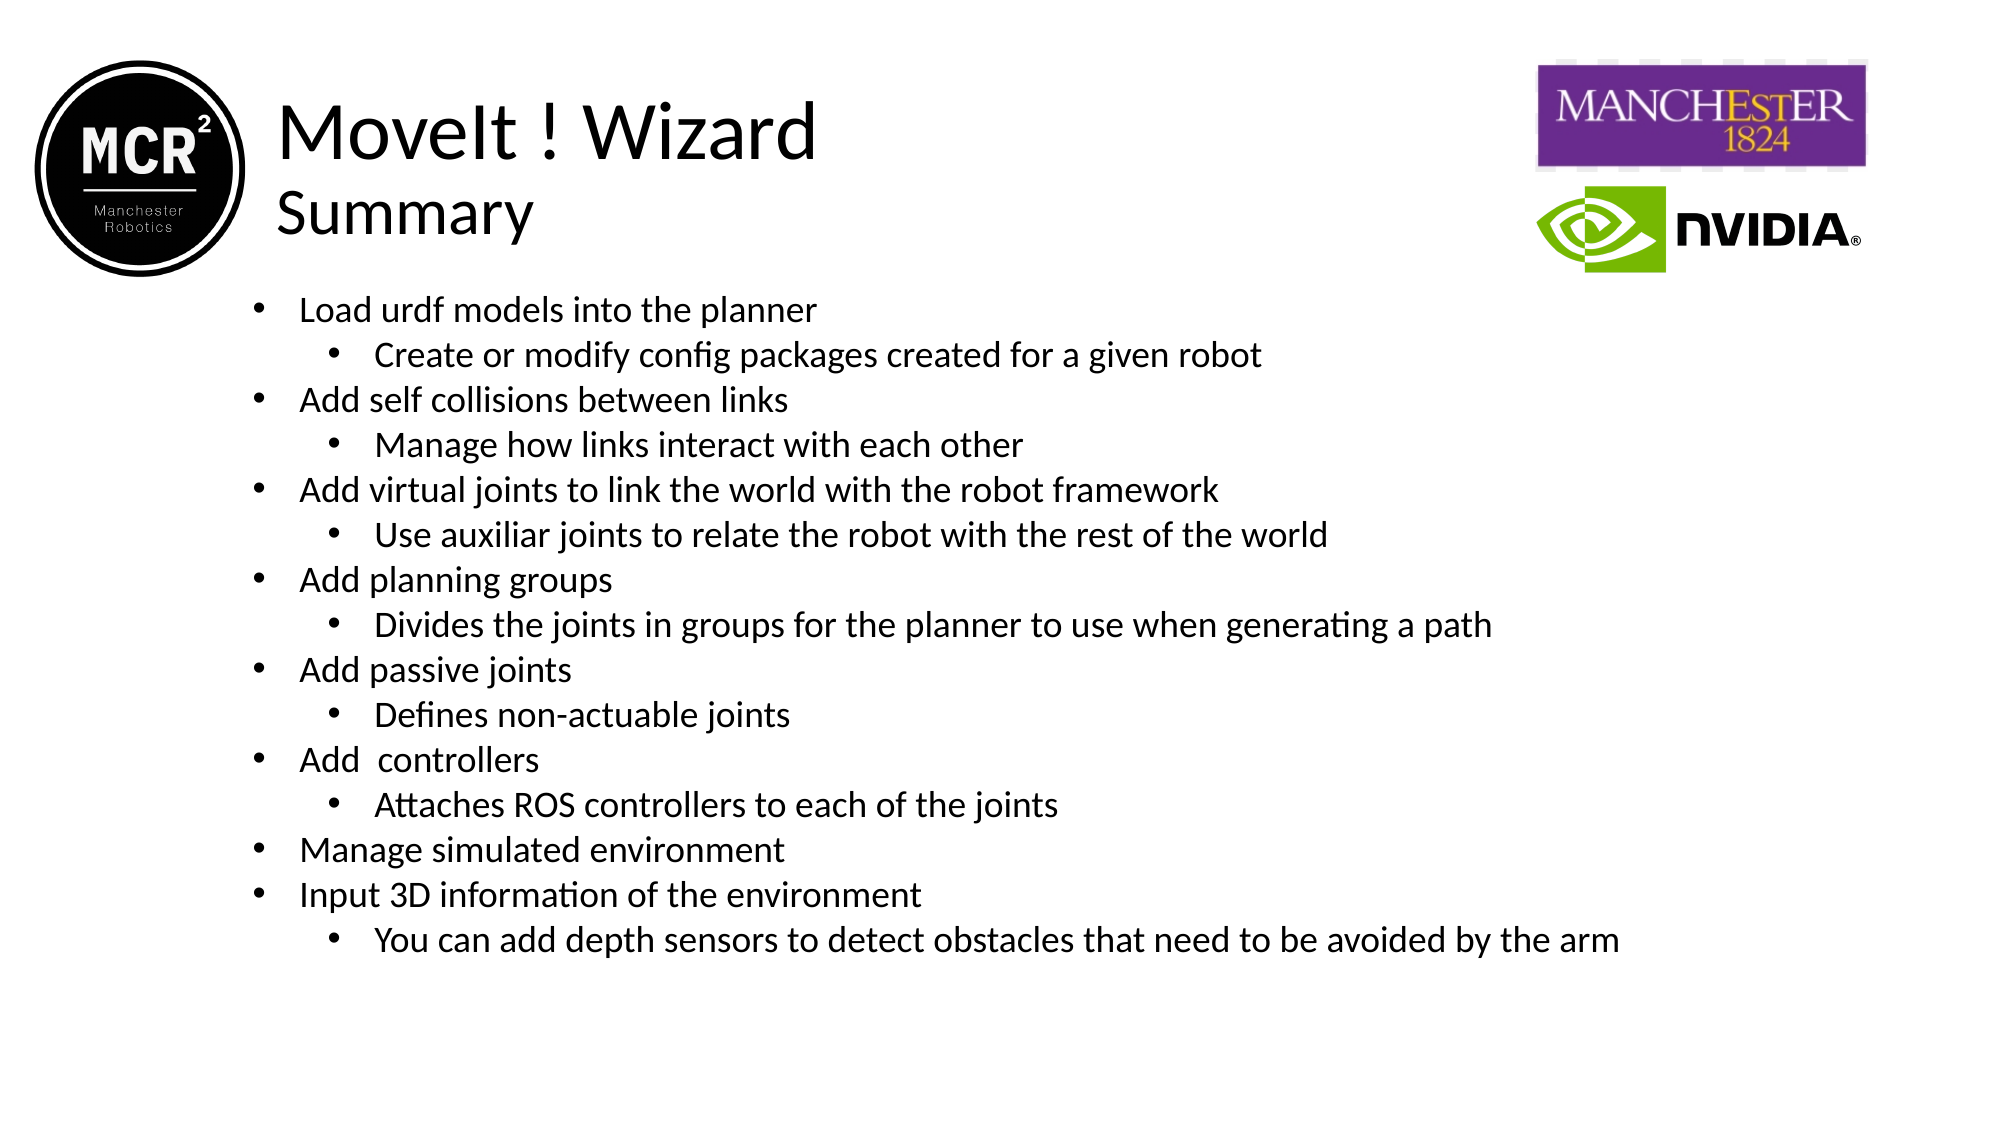

MoveIt ! Wizard
Summary
Load urdf models into the planner
Create or modify config packages created for a given robot
Add self collisions between links
Manage how links interact with each other
Add virtual joints to link the world with the robot framework
Use auxiliar joints to relate the robot with the rest of the world
Add planning groups
Divides the joints in groups for the planner to use when generating a path
Add passive joints
Defines non-actuable joints
Add  controllers
Attaches ROS controllers to each of the joints
Manage simulated environment
Input 3D information of the environment
You can add depth sensors to detect obstacles that need to be avoided by the arm